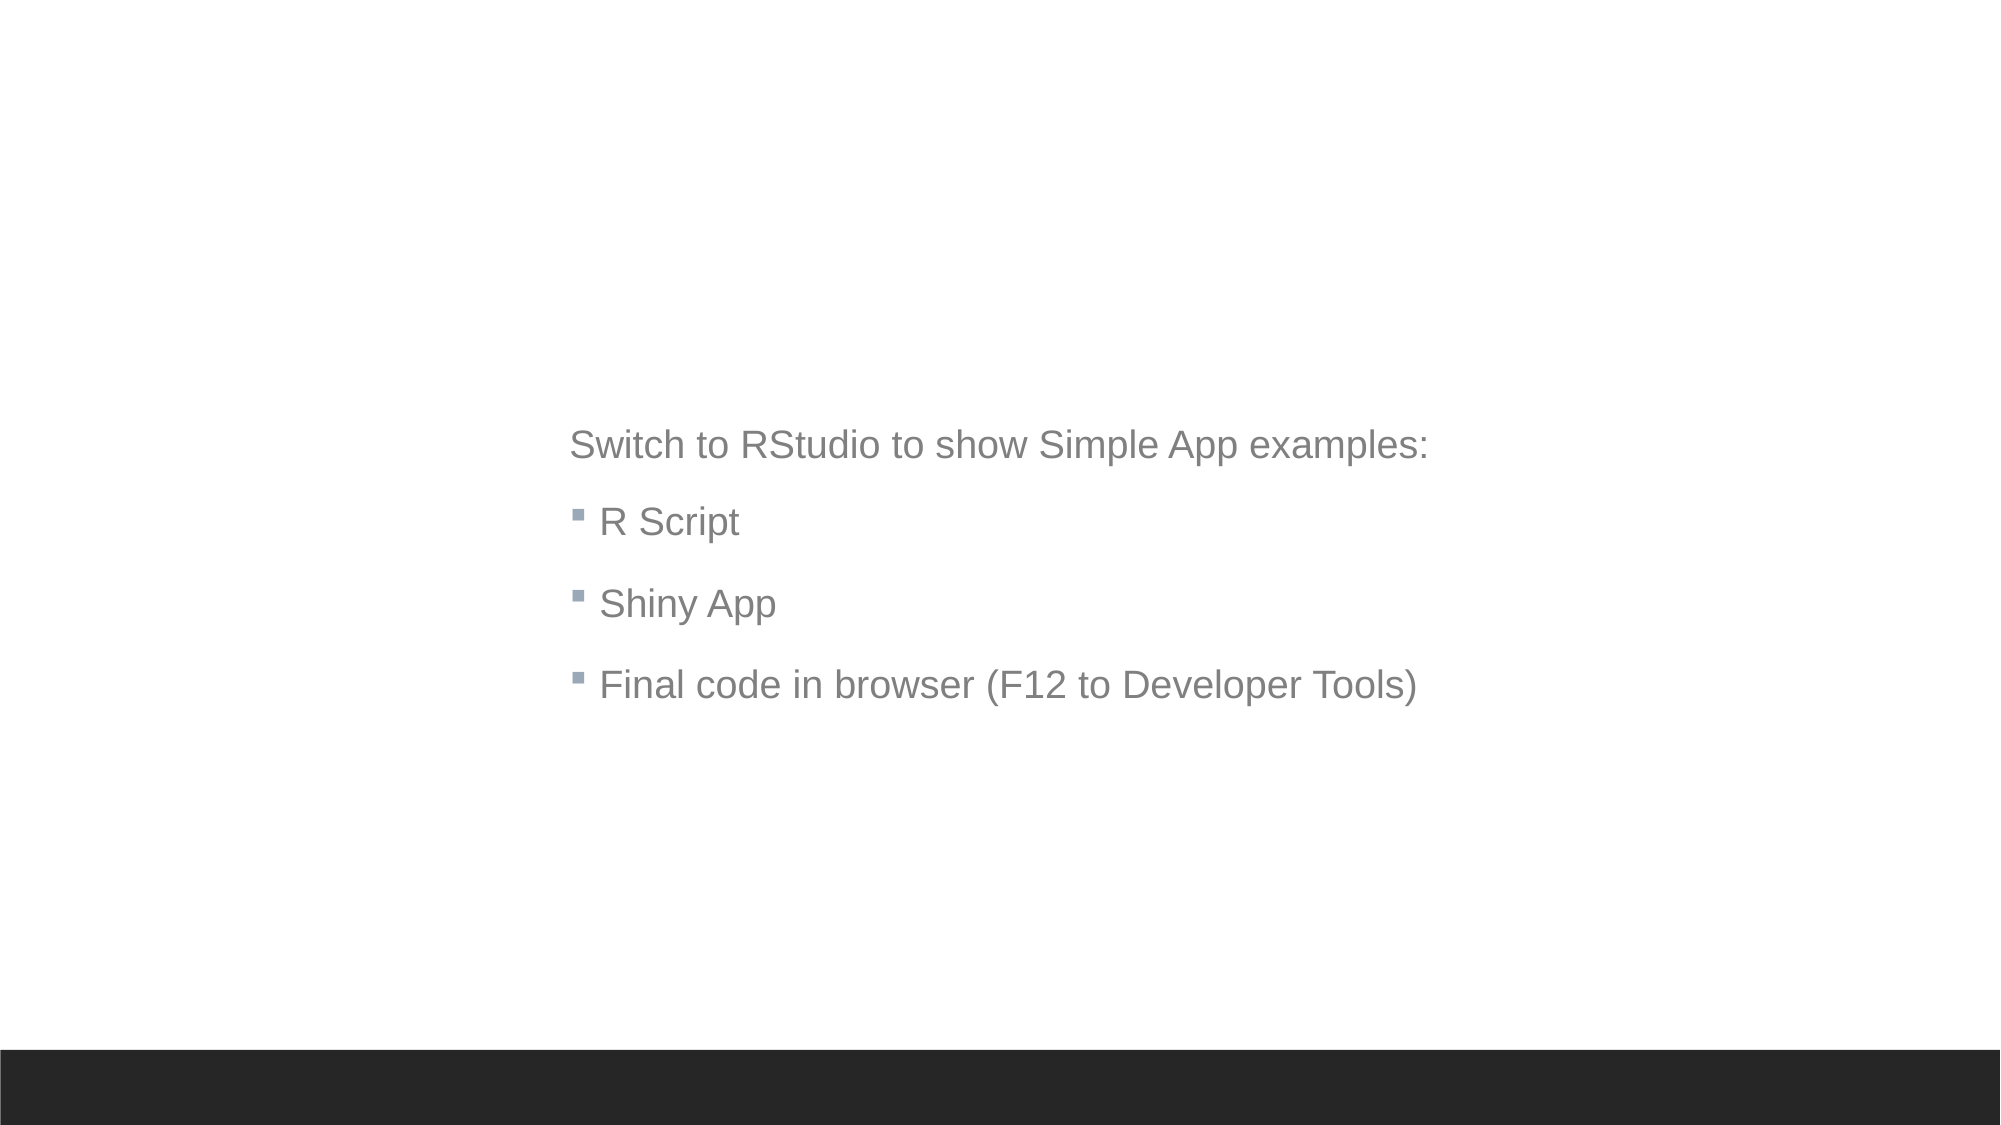

Switch to RStudio to show Simple App examples:
R Script
Shiny App
Final code in browser (F12 to Developer Tools)